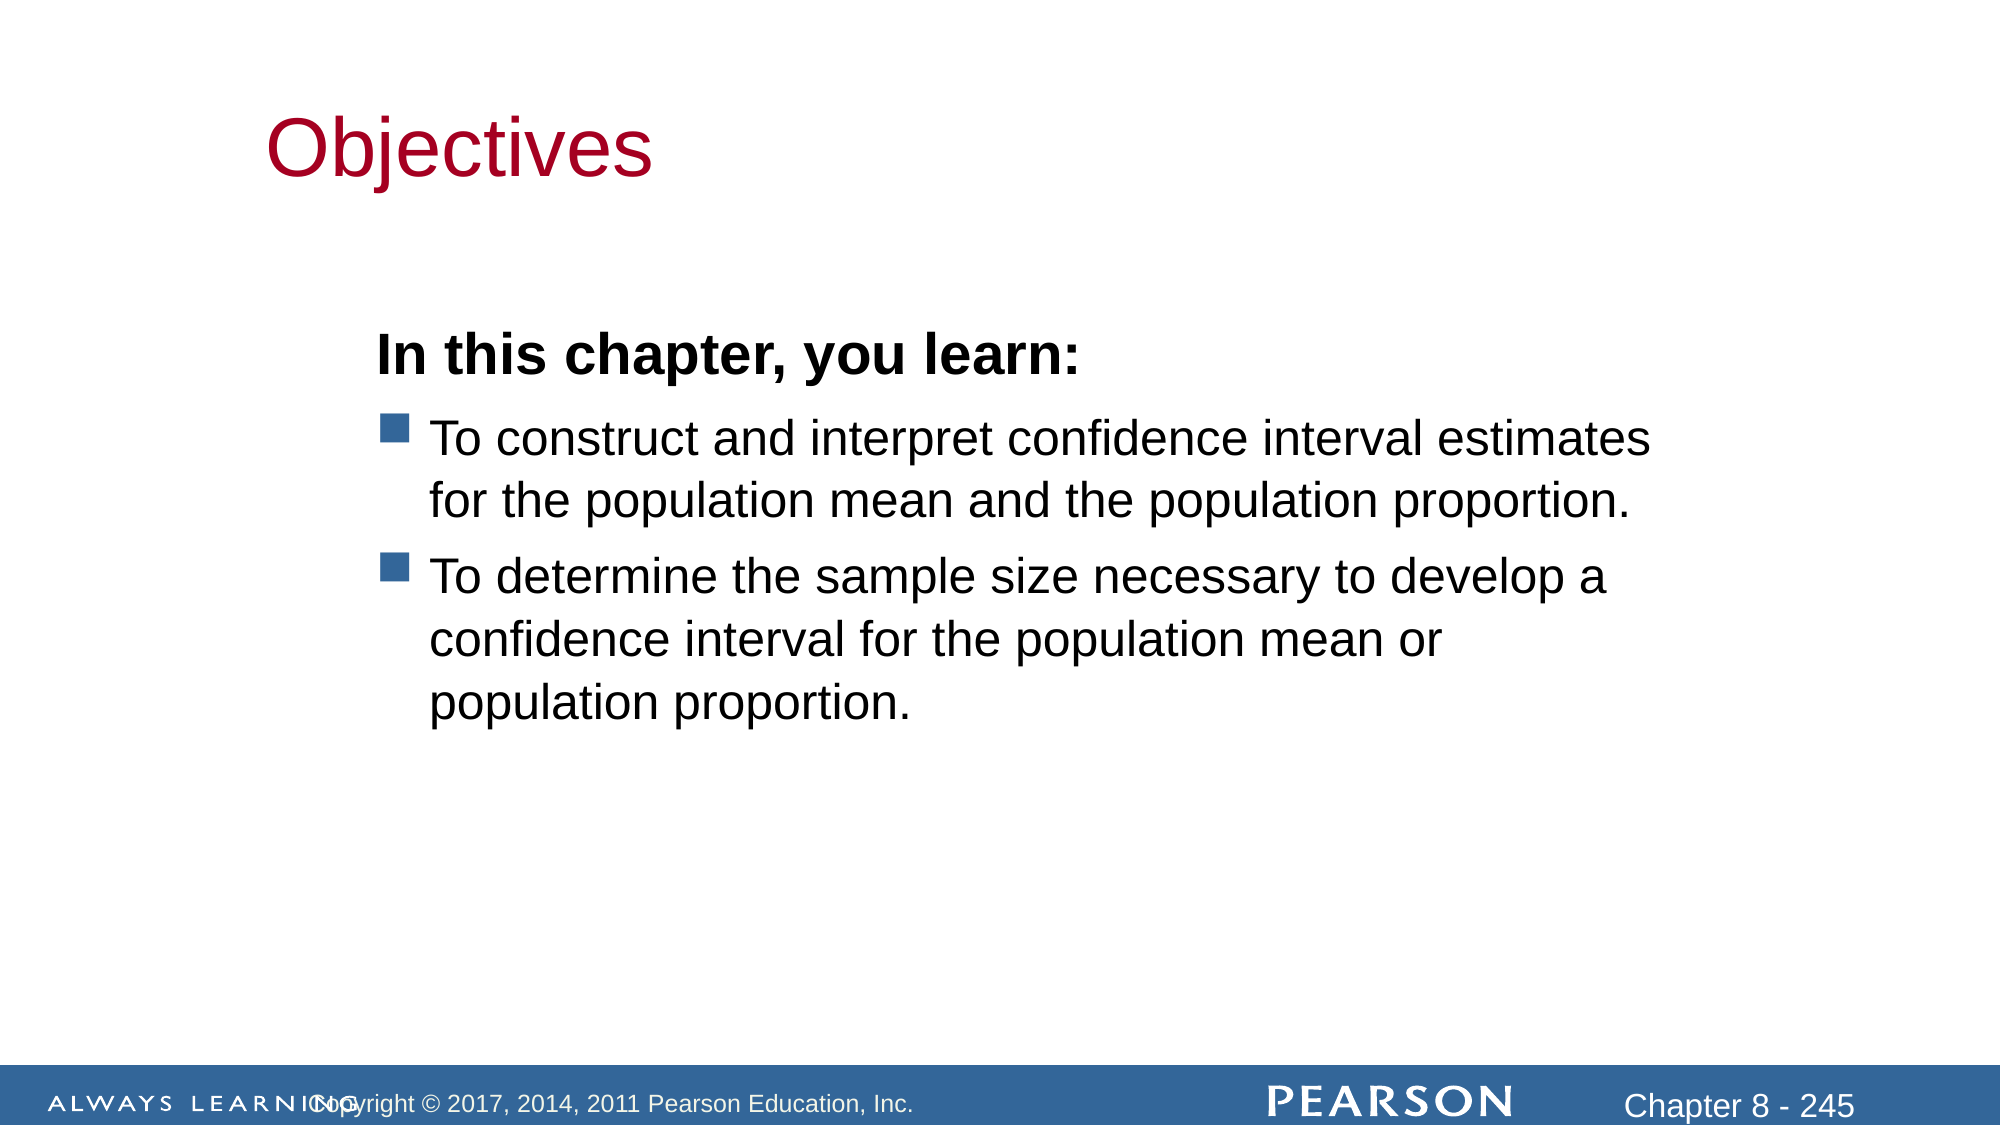

Objectives
In this chapter, you learn:
To construct and interpret confidence interval estimates for the population mean and the population proportion.
To determine the sample size necessary to develop a confidence interval for the population mean or population proportion.